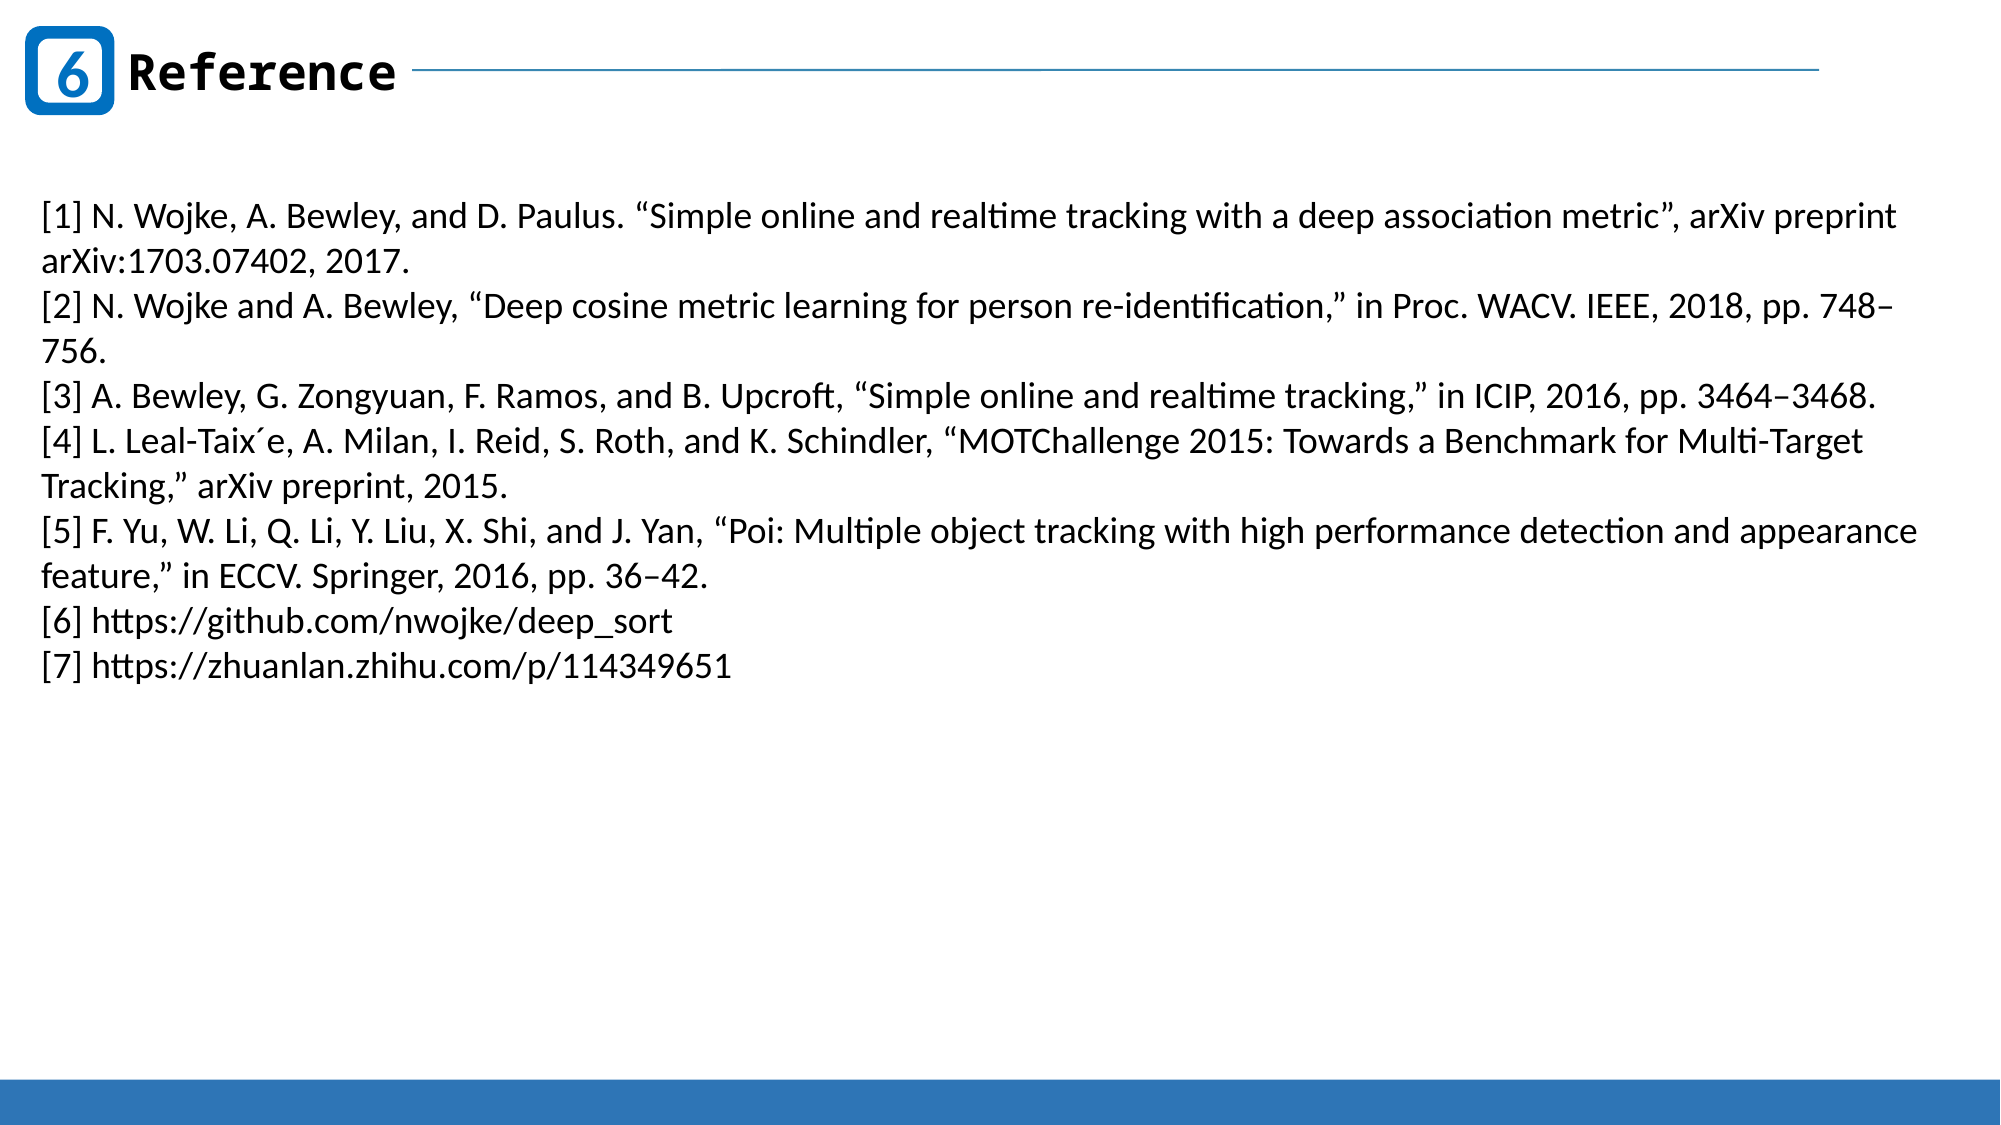

6
Reference
[1] N. Wojke, A. Bewley, and D. Paulus. “Simple online and realtime tracking with a deep association metric”, arXiv preprint arXiv:1703.07402, 2017.
[2] N. Wojke and A. Bewley, “Deep cosine metric learning for person re-identification,” in Proc. WACV. IEEE, 2018, pp. 748–756.
[3] A. Bewley, G. Zongyuan, F. Ramos, and B. Upcroft, “Simple online and realtime tracking,” in ICIP, 2016, pp. 3464–3468.
[4] L. Leal-Taix´e, A. Milan, I. Reid, S. Roth, and K. Schindler, “MOTChallenge 2015: Towards a Benchmark for Multi-Target Tracking,” arXiv preprint, 2015.
[5] F. Yu, W. Li, Q. Li, Y. Liu, X. Shi, and J. Yan, “Poi: Multiple object tracking with high performance detection and appearance feature,” in ECCV. Springer, 2016, pp. 36–42.
[6] https://github.com/nwojke/deep_sort
[7] https://zhuanlan.zhihu.com/p/114349651